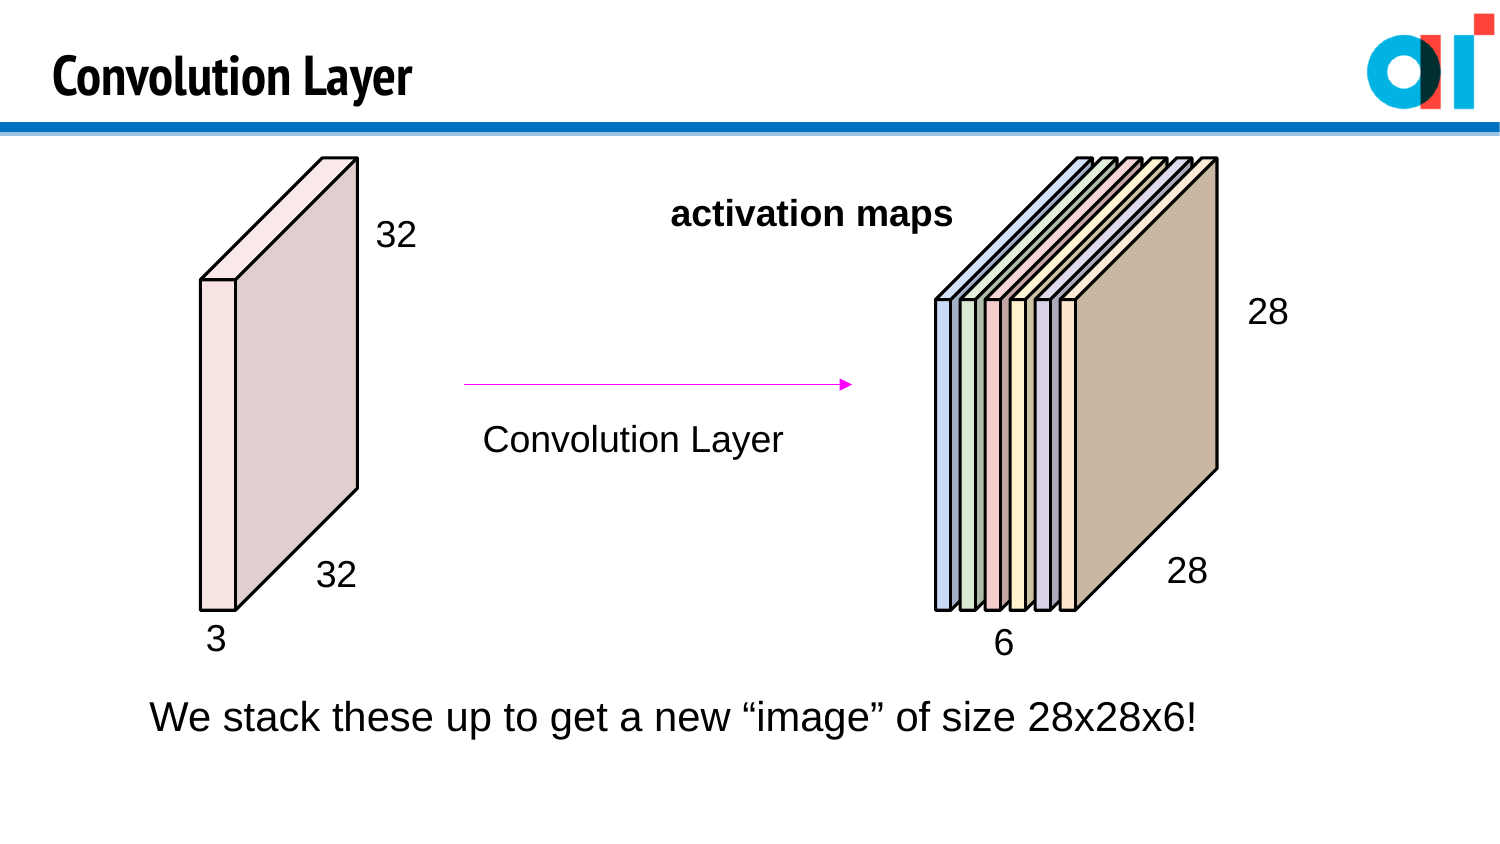

# Convolution Layer

activation maps
32
28
Convolution Layer
28
32
3
6
We stack these up to get a new “image” of size 28x28x6!